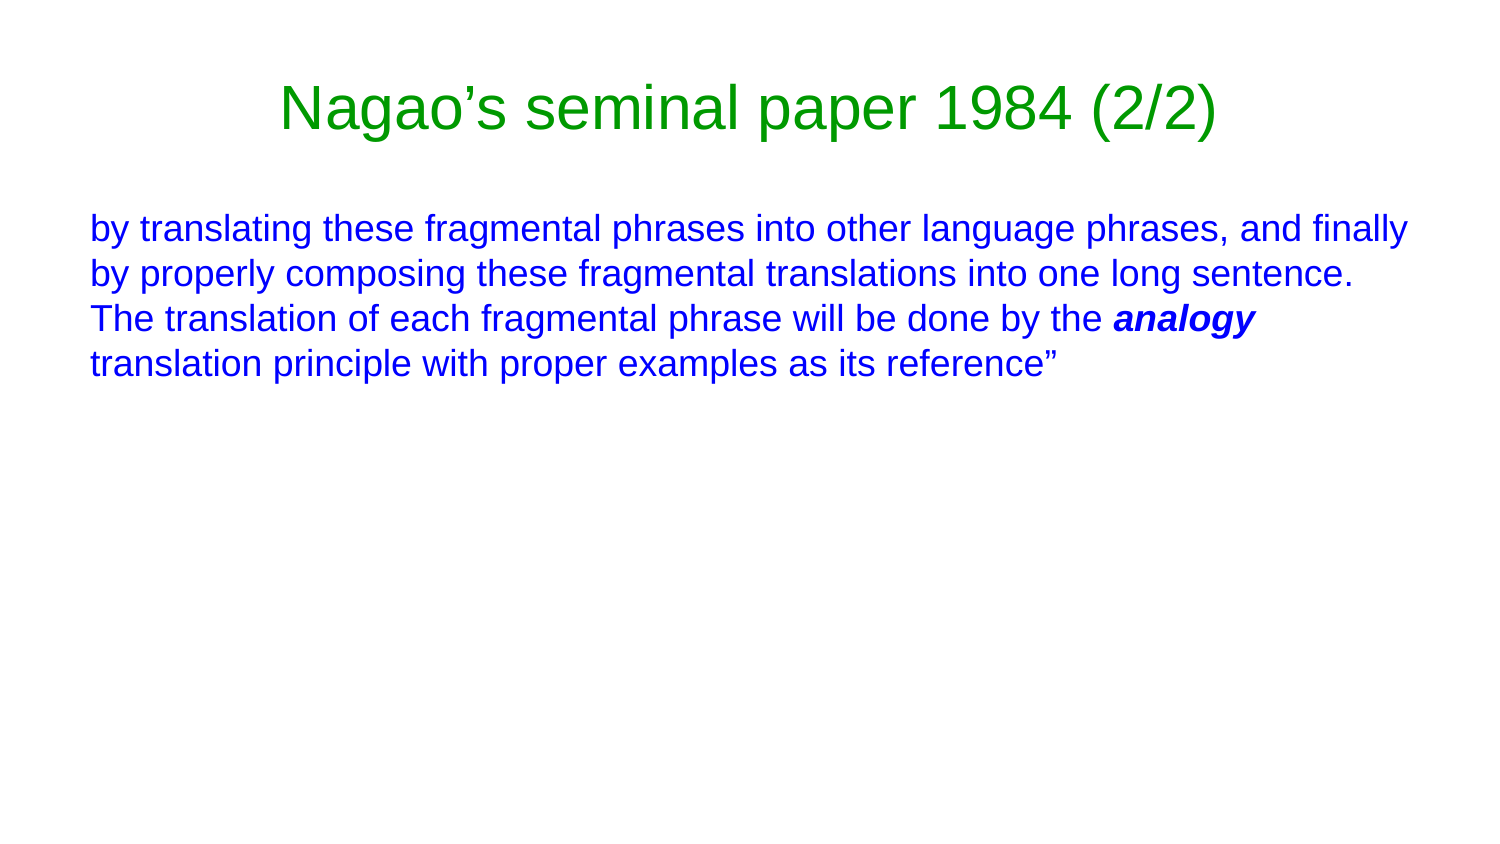

# Nagao’s seminal paper 1984 (2/2)
by translating these fragmental phrases into other language phrases, and finally by properly composing these fragmental translations into one long sentence. The translation of each fragmental phrase will be done by the analogy translation principle with proper examples as its reference”